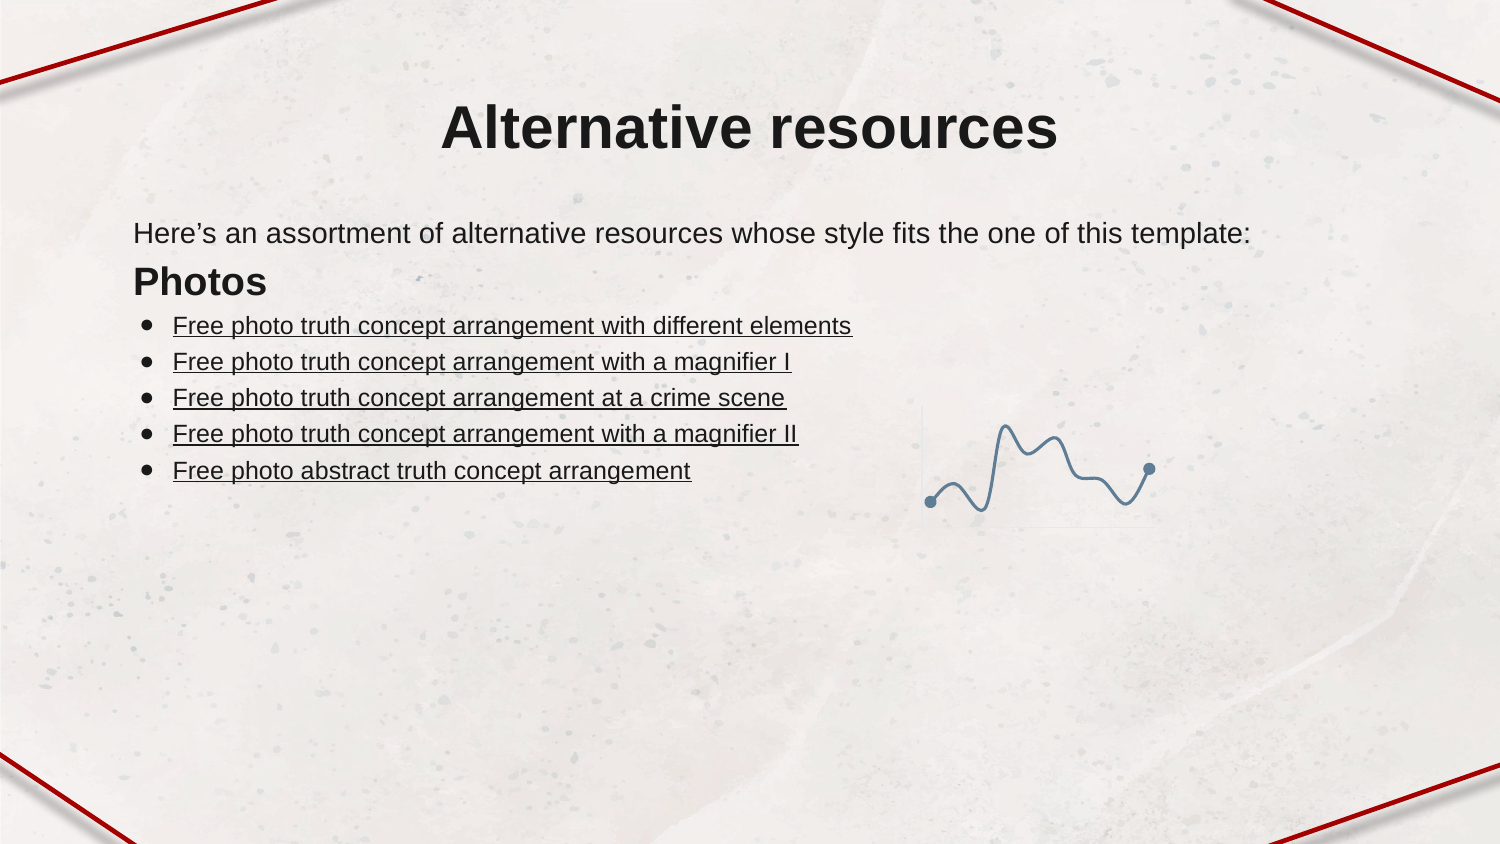

# Alternative resources
Here’s an assortment of alternative resources whose style fits the one of this template:
Photos
Free photo truth concept arrangement with different elements
Free photo truth concept arrangement with a magnifier I
Free photo truth concept arrangement at a crime scene
Free photo truth concept arrangement with a magnifier II
Free photo abstract truth concept arrangement